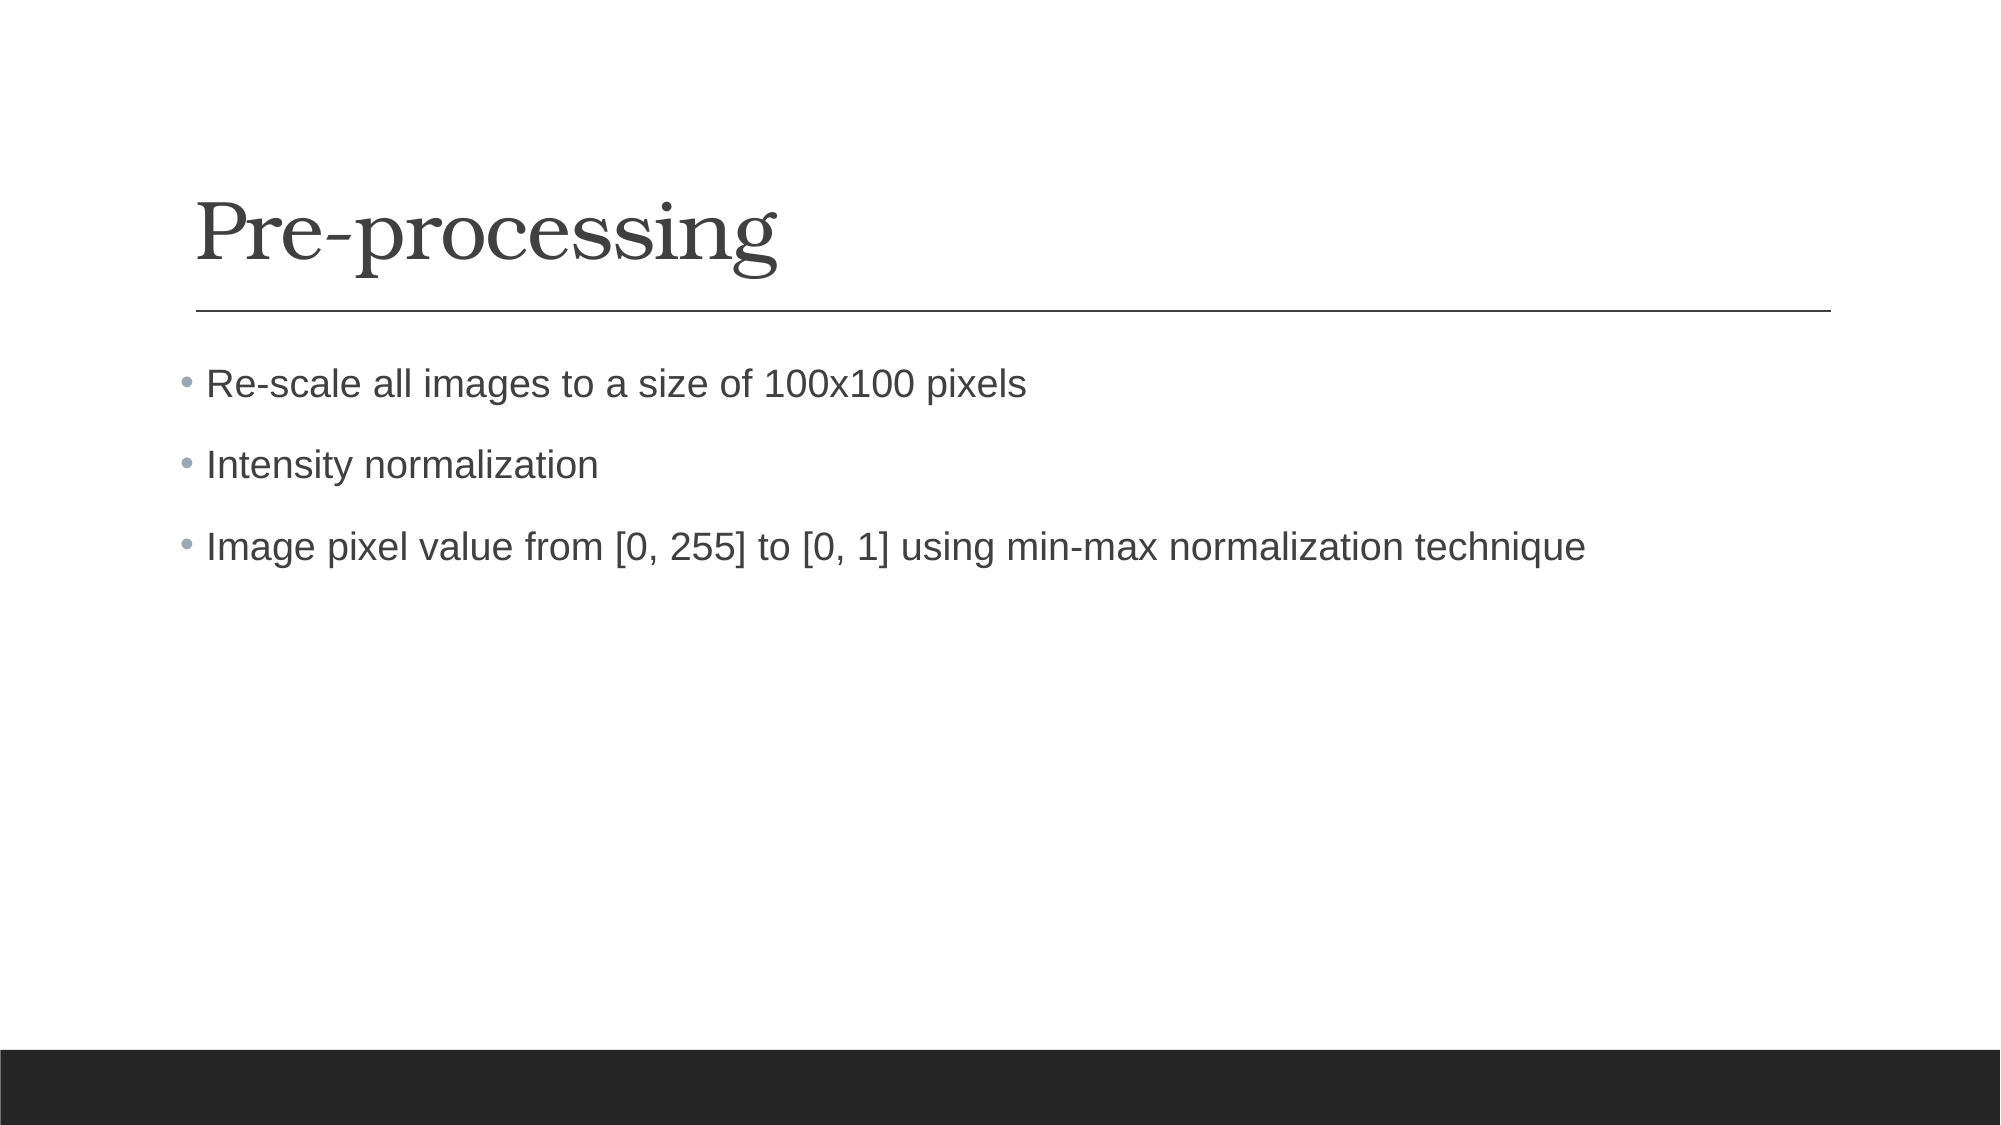

# Pre-processing
 Re-scale all images to a size of 100x100 pixels
 Intensity normalization
 Image pixel value from [0, 255] to [0, 1] using min-max normalization technique